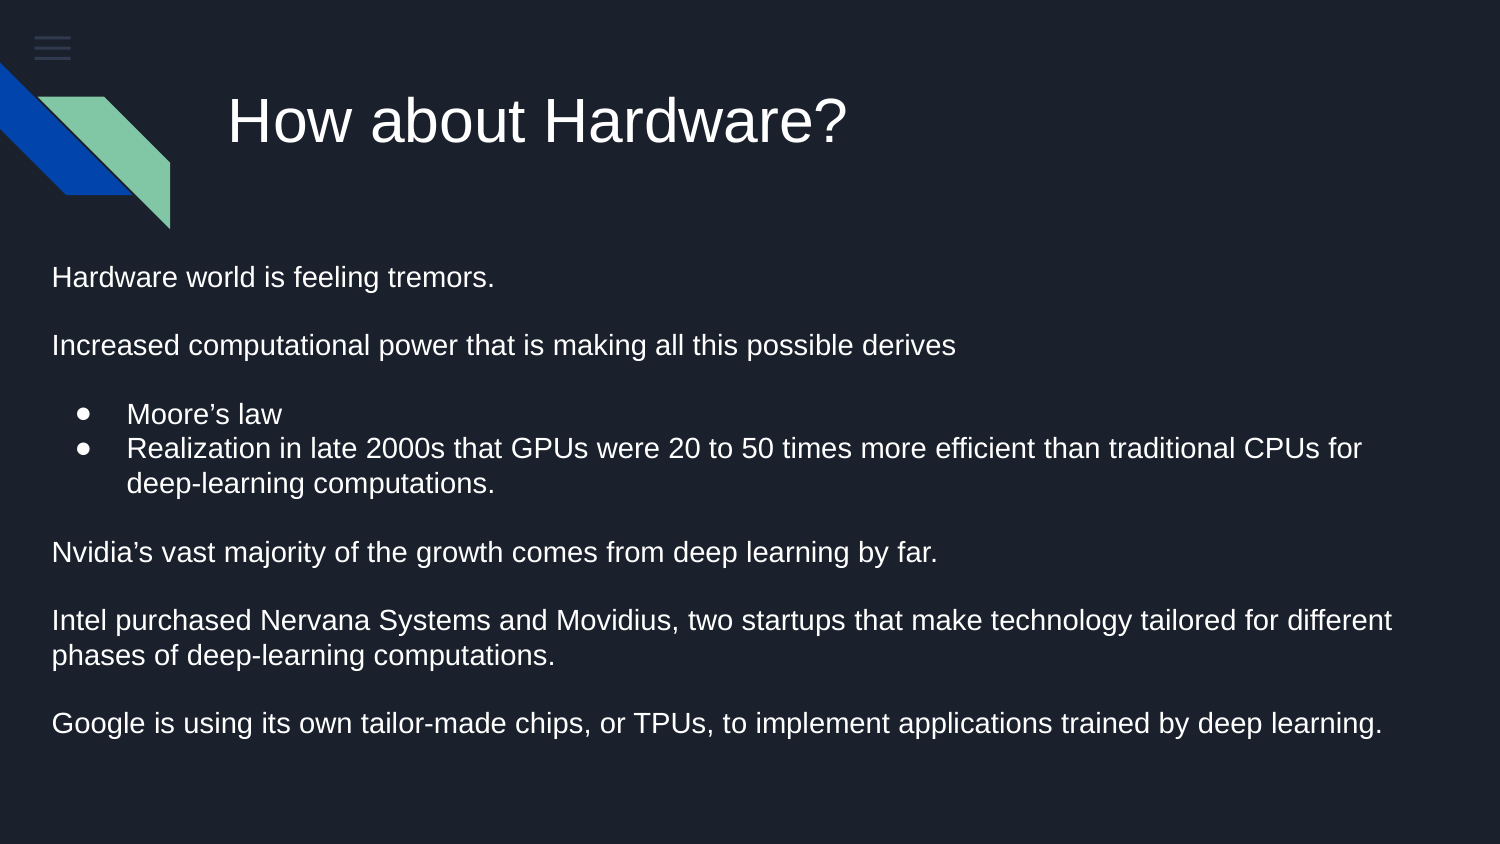

# How about Hardware?
Hardware world is feeling tremors.
Increased computational power that is making all this possible derives
Moore’s law
Realization in late 2000s that GPUs were 20 to 50 times more efficient than traditional CPUs for deep-learning computations.
Nvidia’s vast majority of the growth comes from deep learning by far.
Intel purchased Nervana Systems and Movidius, two startups that make technology tailored for different phases of deep-learning computations.
Google is using its own tailor-made chips, or TPUs, to implement applications trained by deep learning.